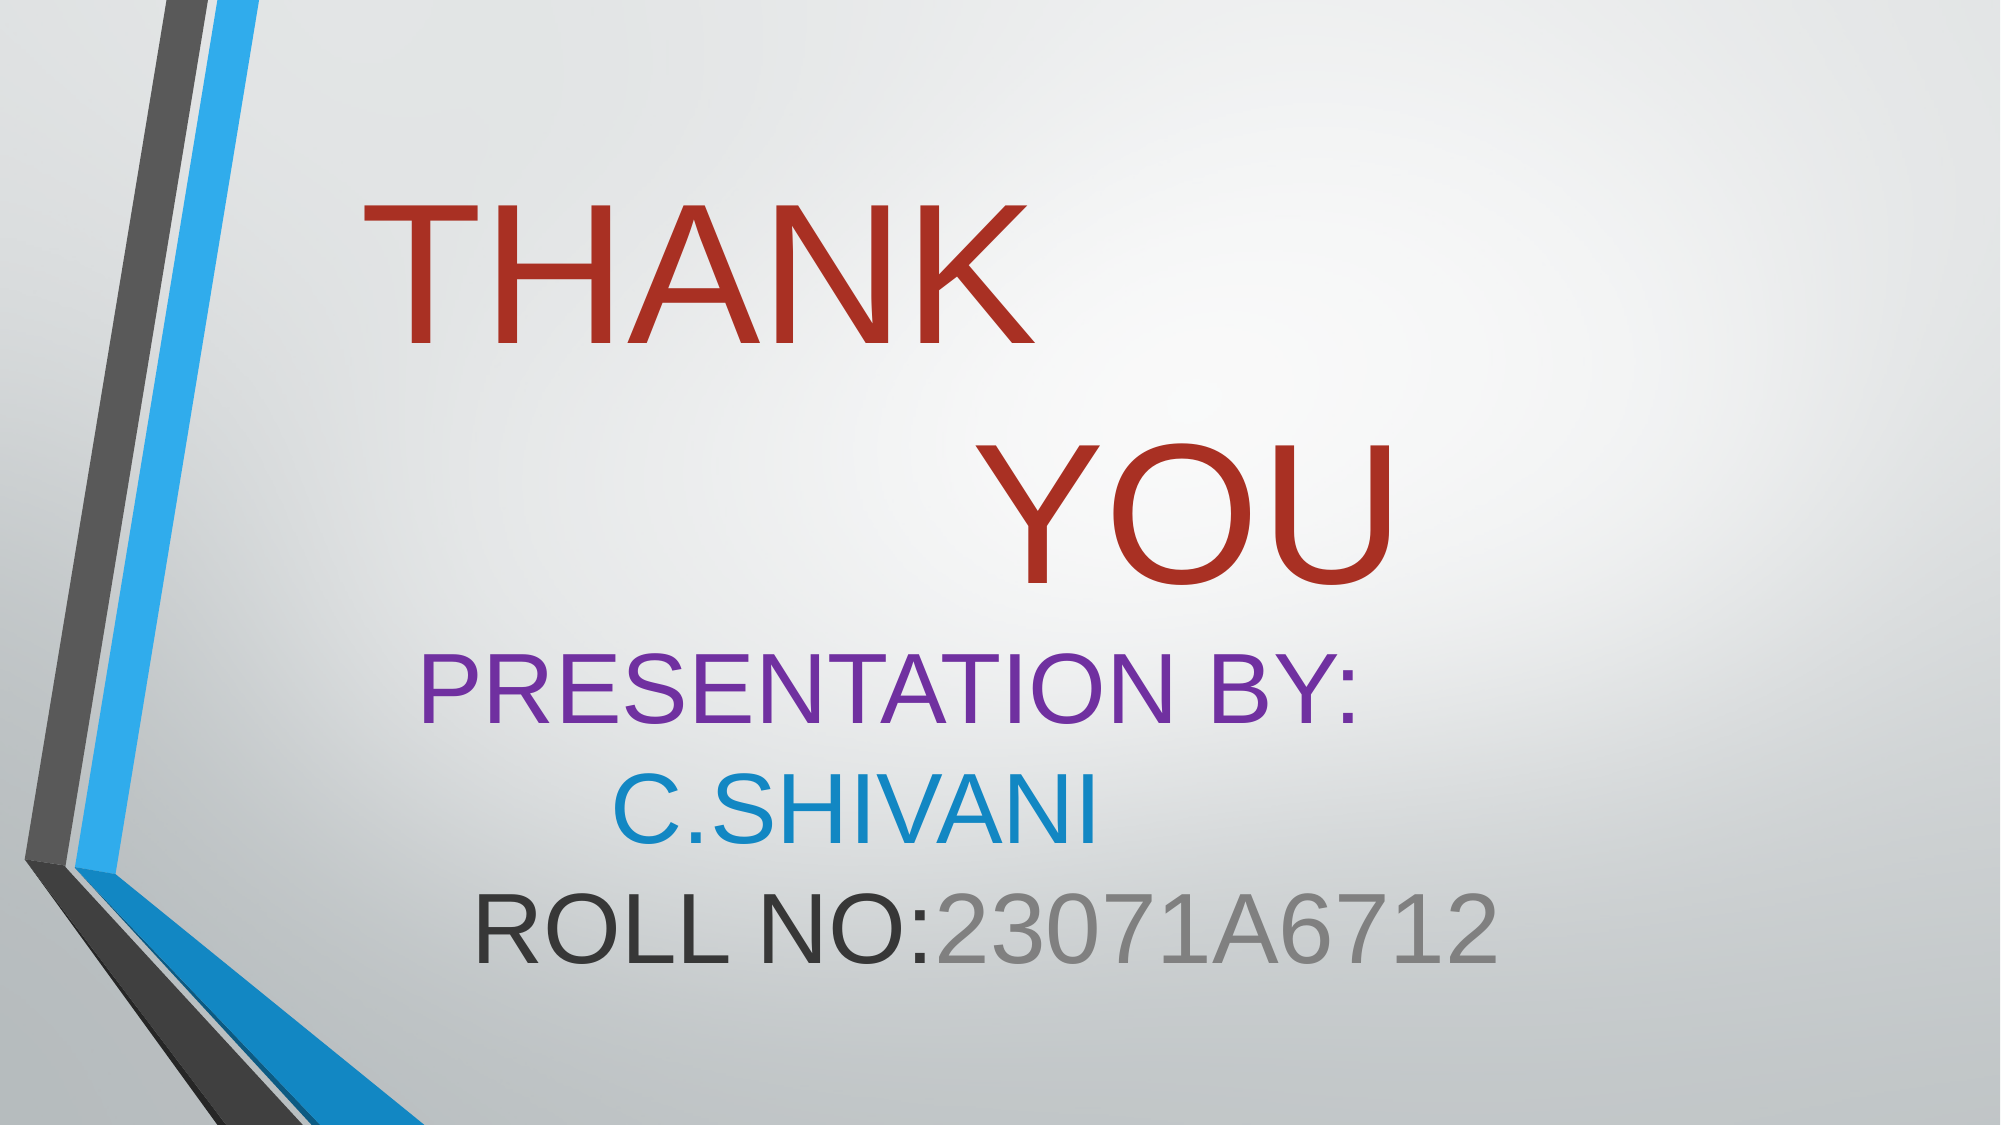

THANK
           YOU
  PRESENTATION BY:
         C.SHIVANI
    ROLL NO:23071A6712